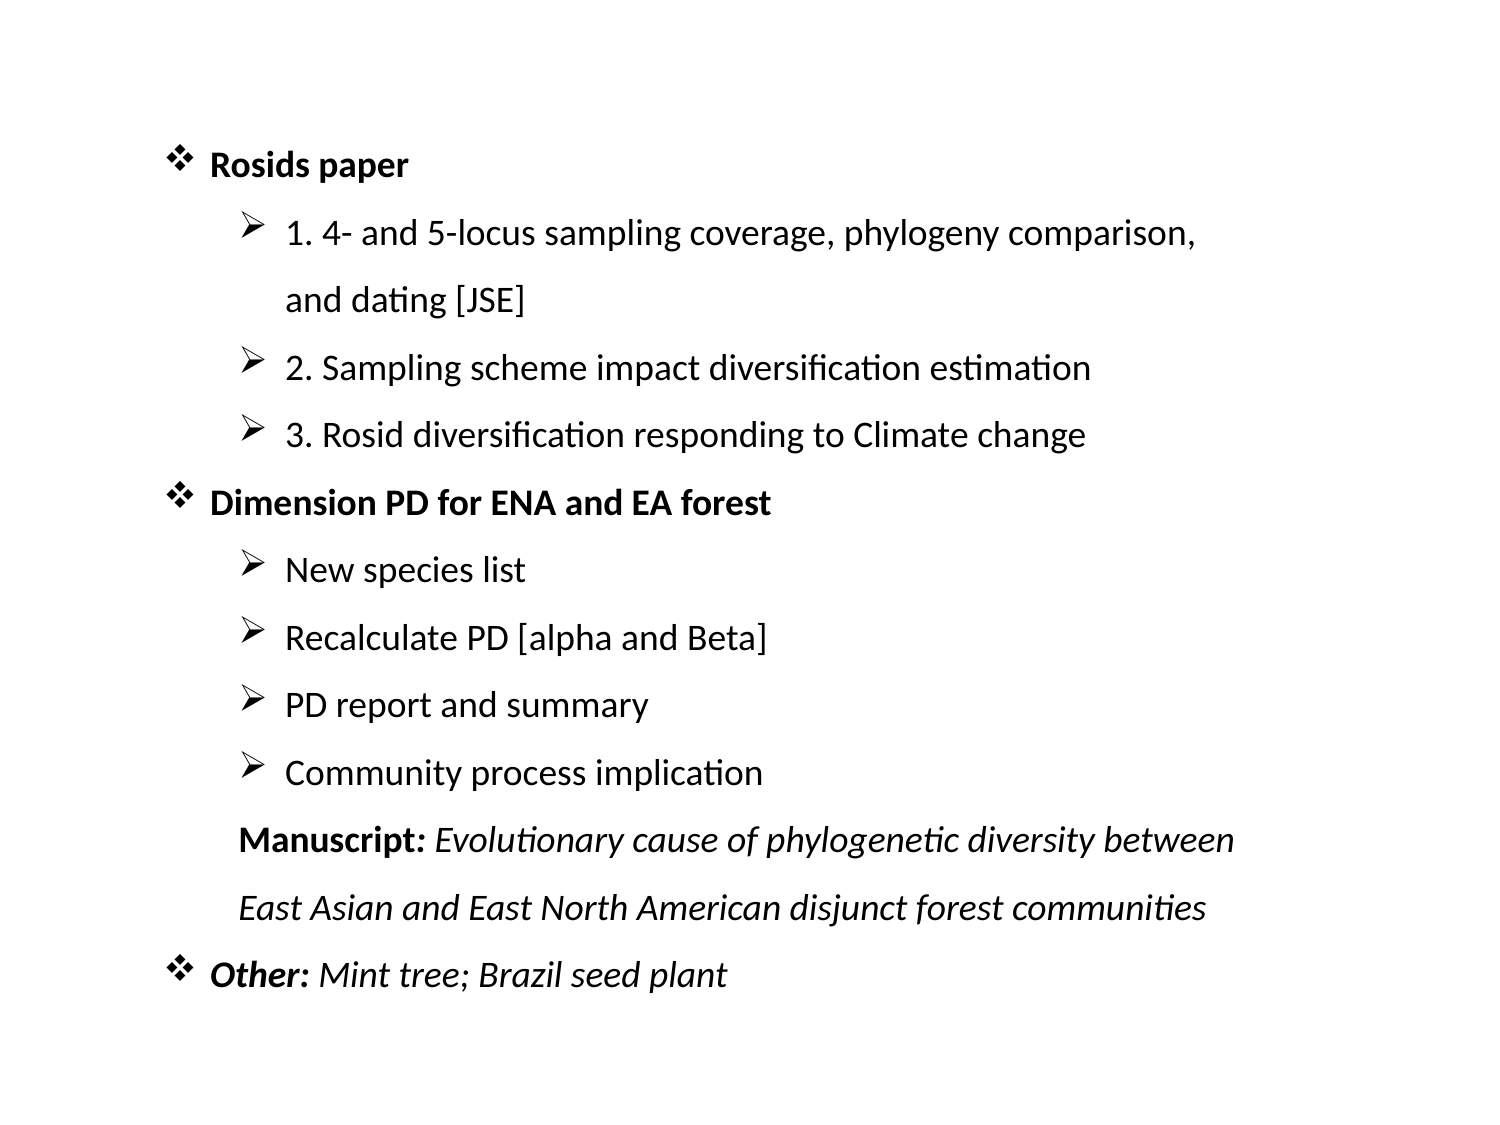

Rosids paper
1. 4- and 5-locus sampling coverage, phylogeny comparison, and dating [JSE]
2. Sampling scheme impact diversification estimation
3. Rosid diversification responding to Climate change
Dimension PD for ENA and EA forest
New species list
Recalculate PD [alpha and Beta]
PD report and summary
Community process implication
Manuscript: Evolutionary cause of phylogenetic diversity between East Asian and East North American disjunct forest communities
Other: Mint tree; Brazil seed plant